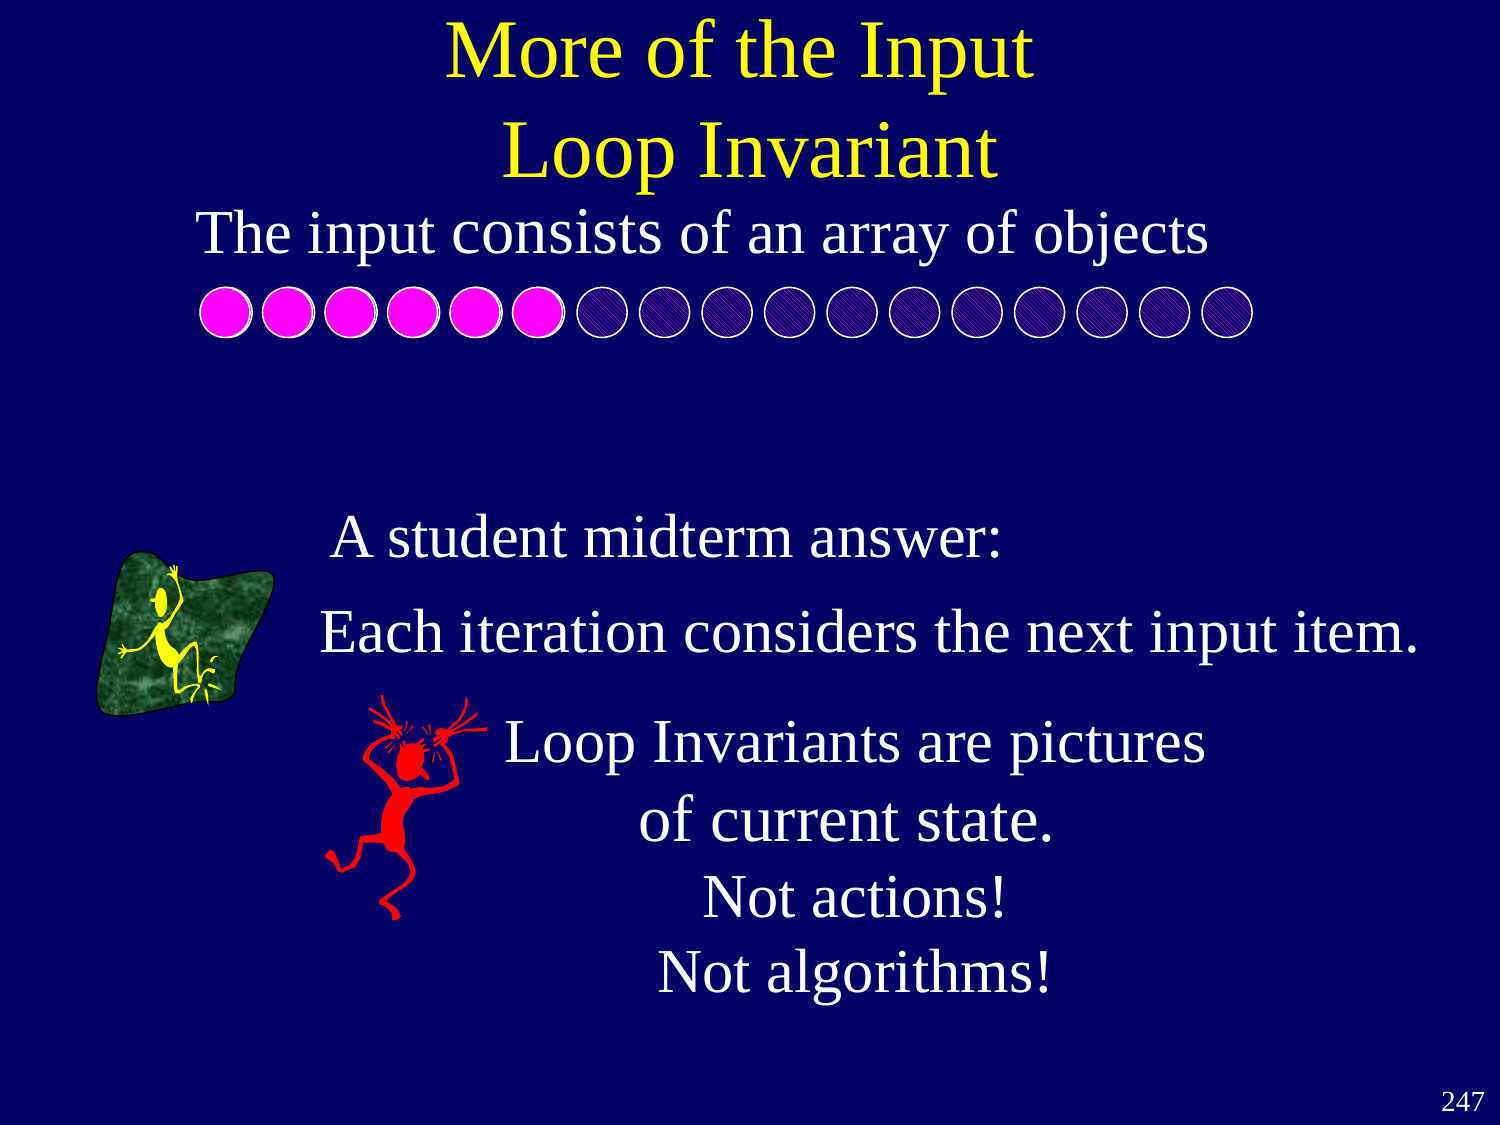

# More of the Input Loop Invariant
The input consists of an array of objects

A student midterm answer:

Each iteration considers the next input item.
Loop Invariants are pictures
of current state.
Not actions!
Not algorithms!